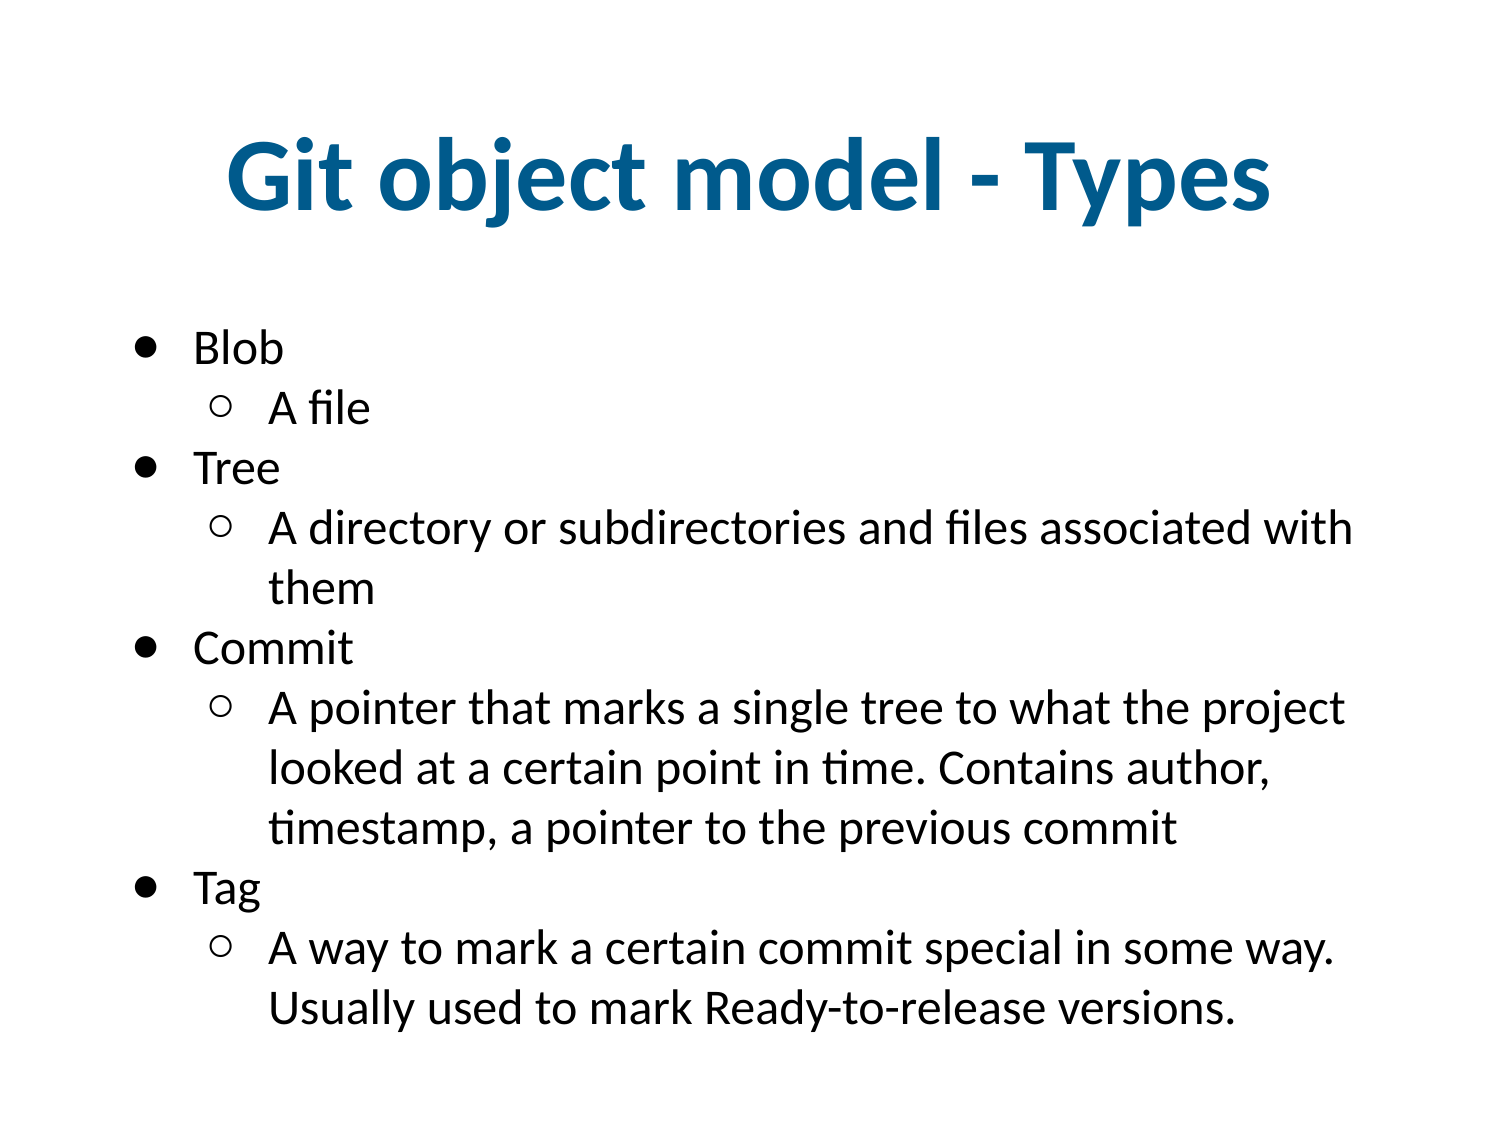

# Git object model - Types
Blob
A file
Tree
A directory or subdirectories and files associated with them
Commit
A pointer that marks a single tree to what the project looked at a certain point in time. Contains author, timestamp, a pointer to the previous commit
Tag
A way to mark a certain commit special in some way. Usually used to mark Ready-to-release versions.